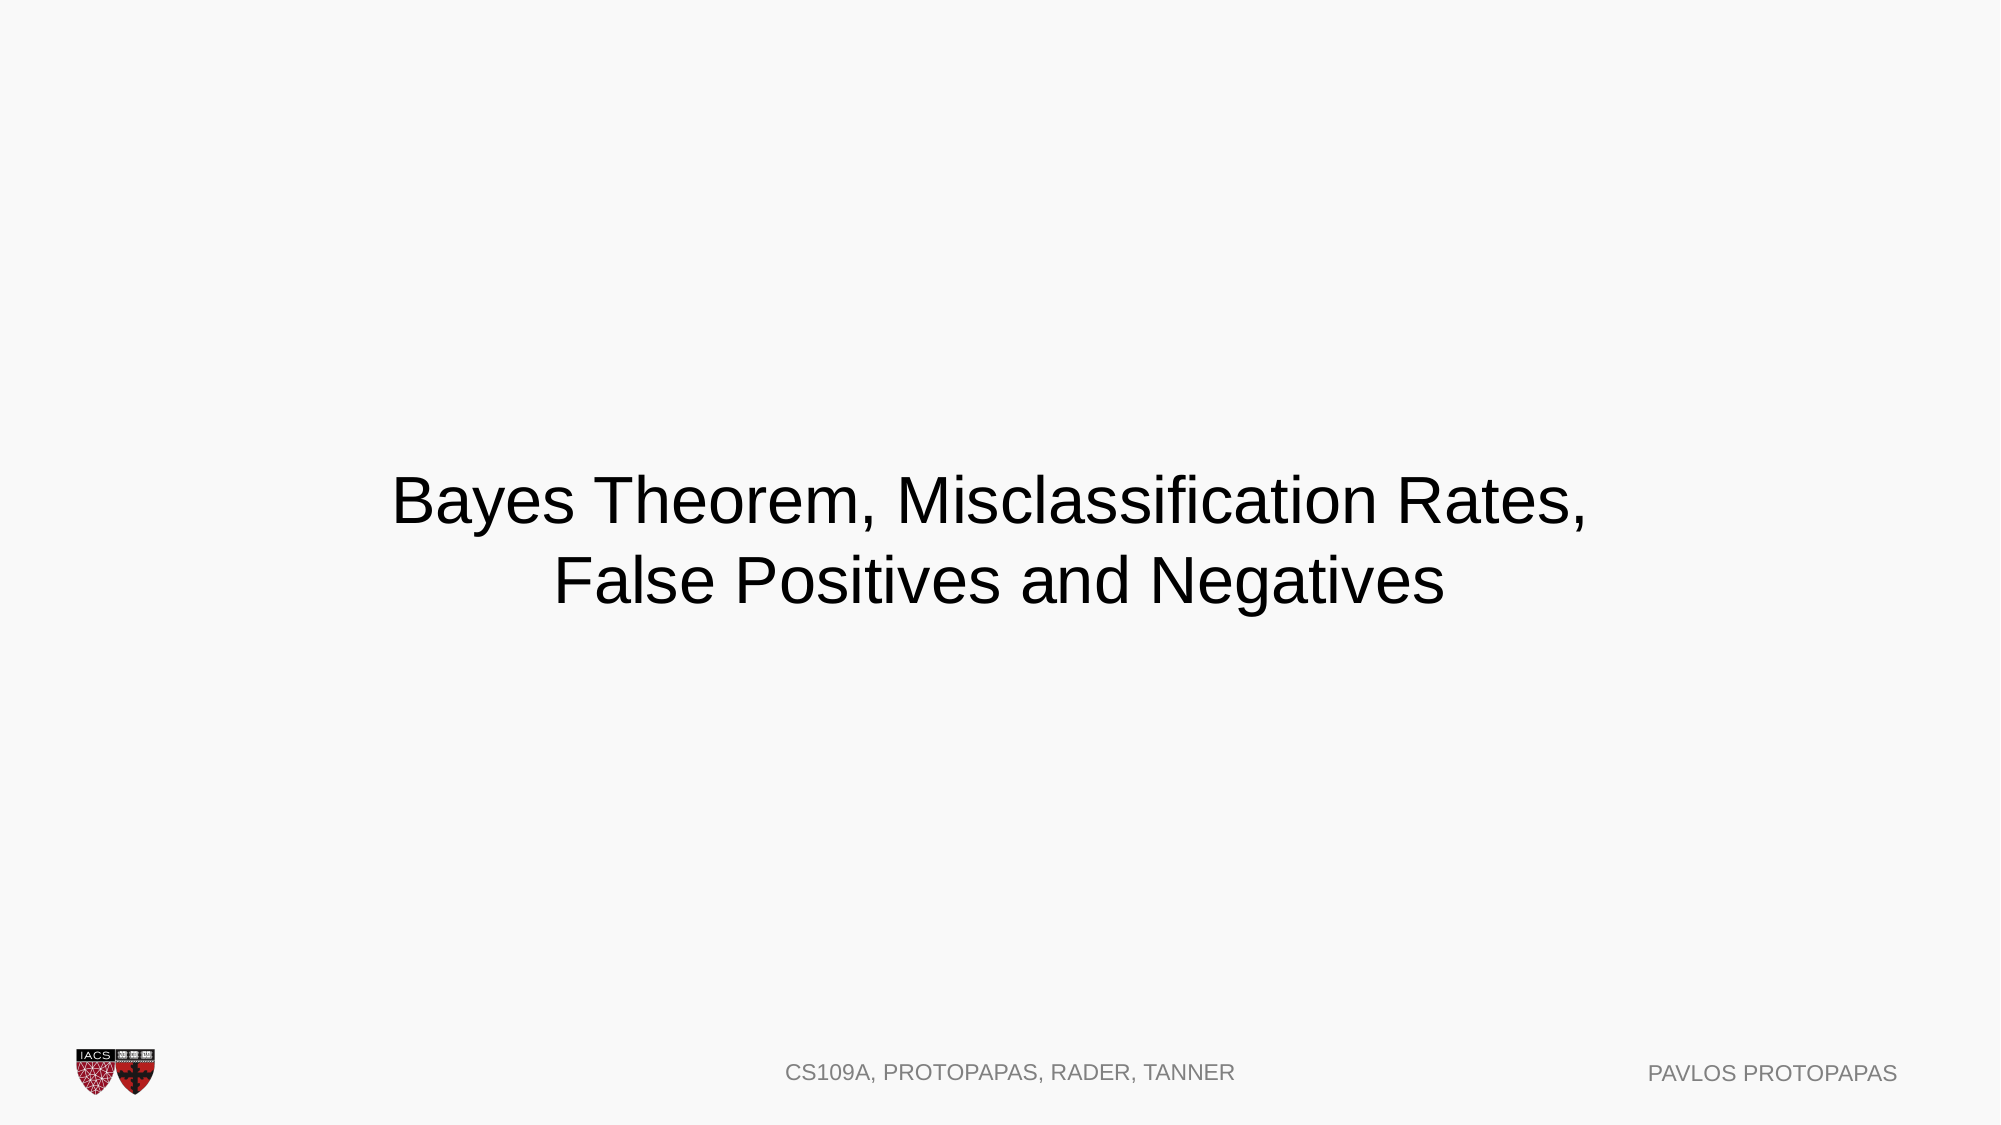

# Bayes Theorem, Misclassification Rates, False Positives and Negatives